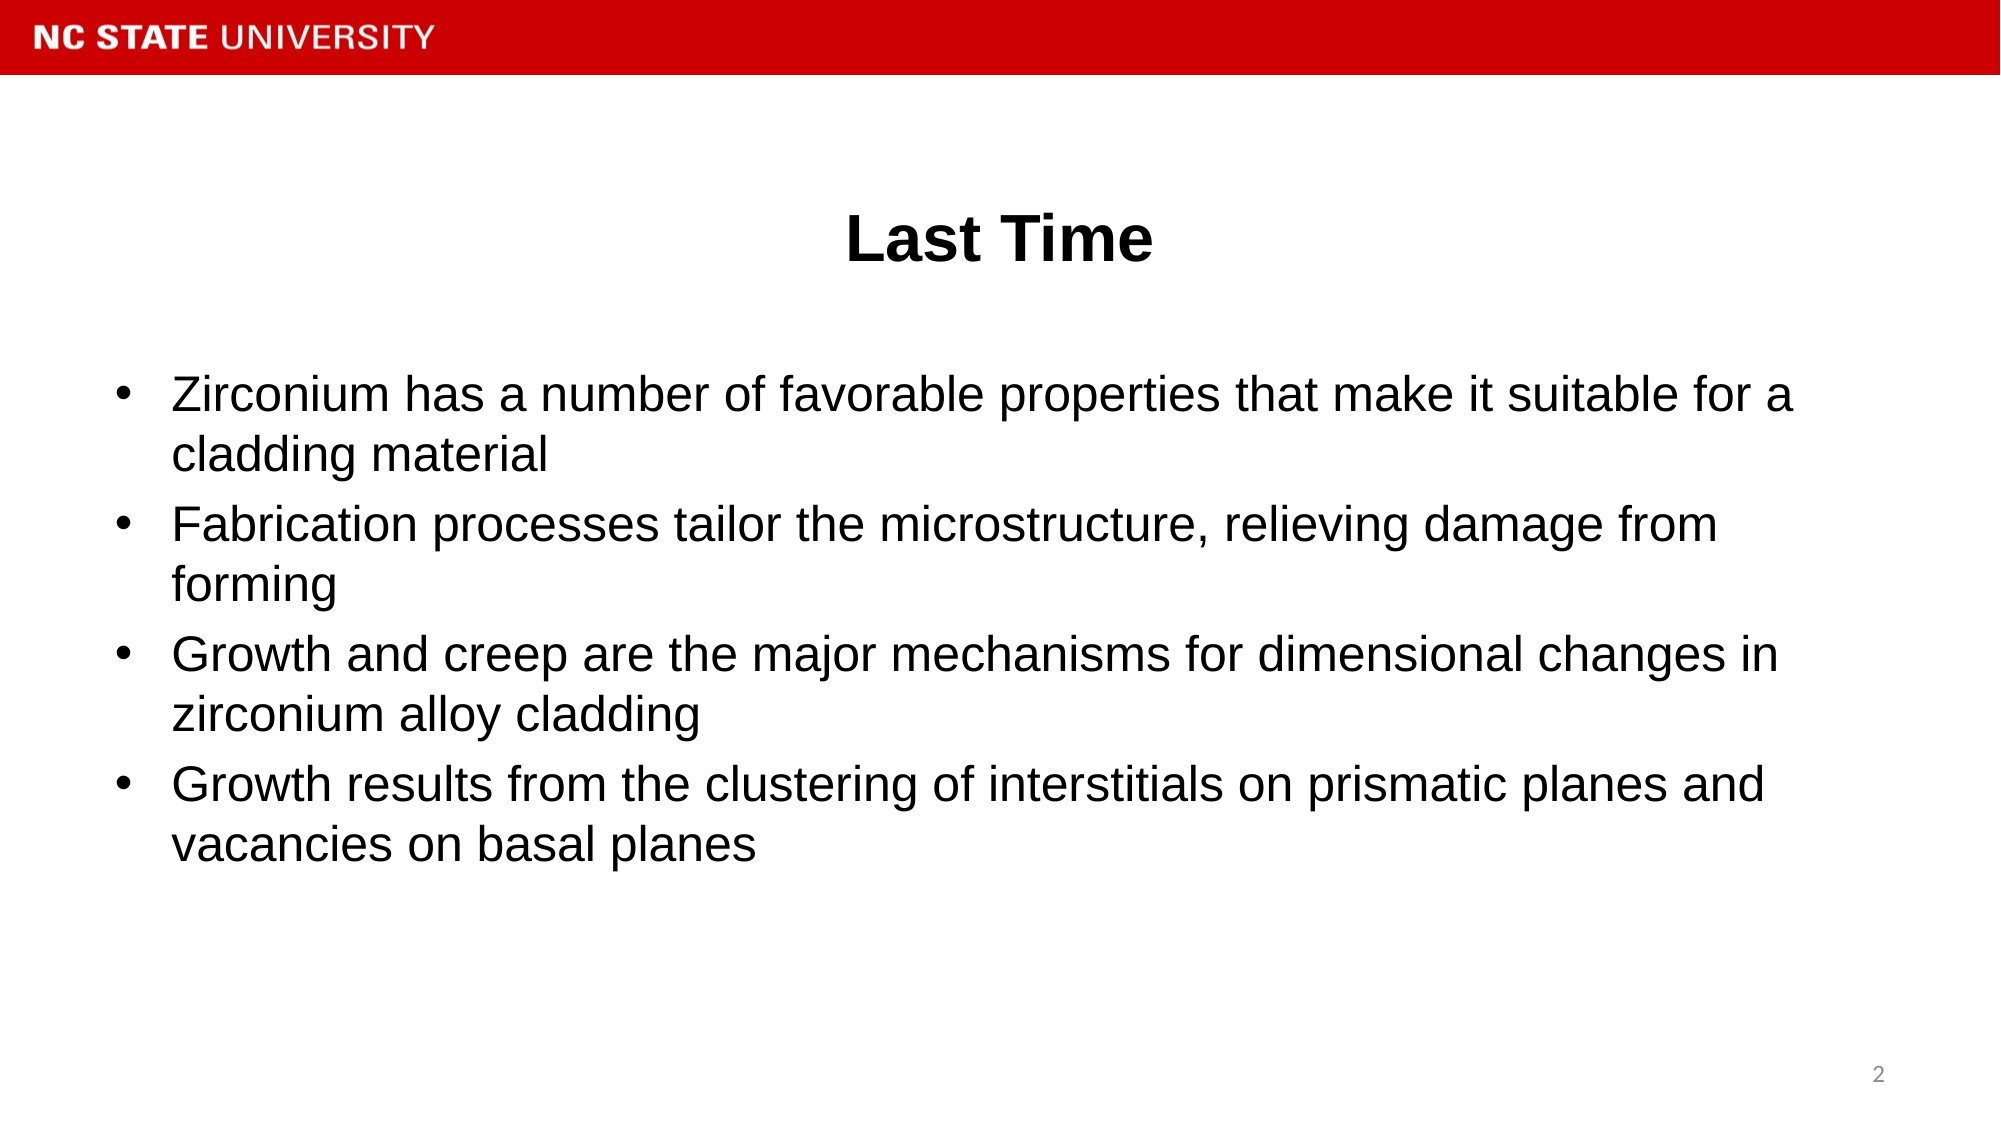

# Last Time
Zirconium has a number of favorable properties that make it suitable for a cladding material
Fabrication processes tailor the microstructure, relieving damage from forming
Growth and creep are the major mechanisms for dimensional changes in zirconium alloy cladding
Growth results from the clustering of interstitials on prismatic planes and vacancies on basal planes
2